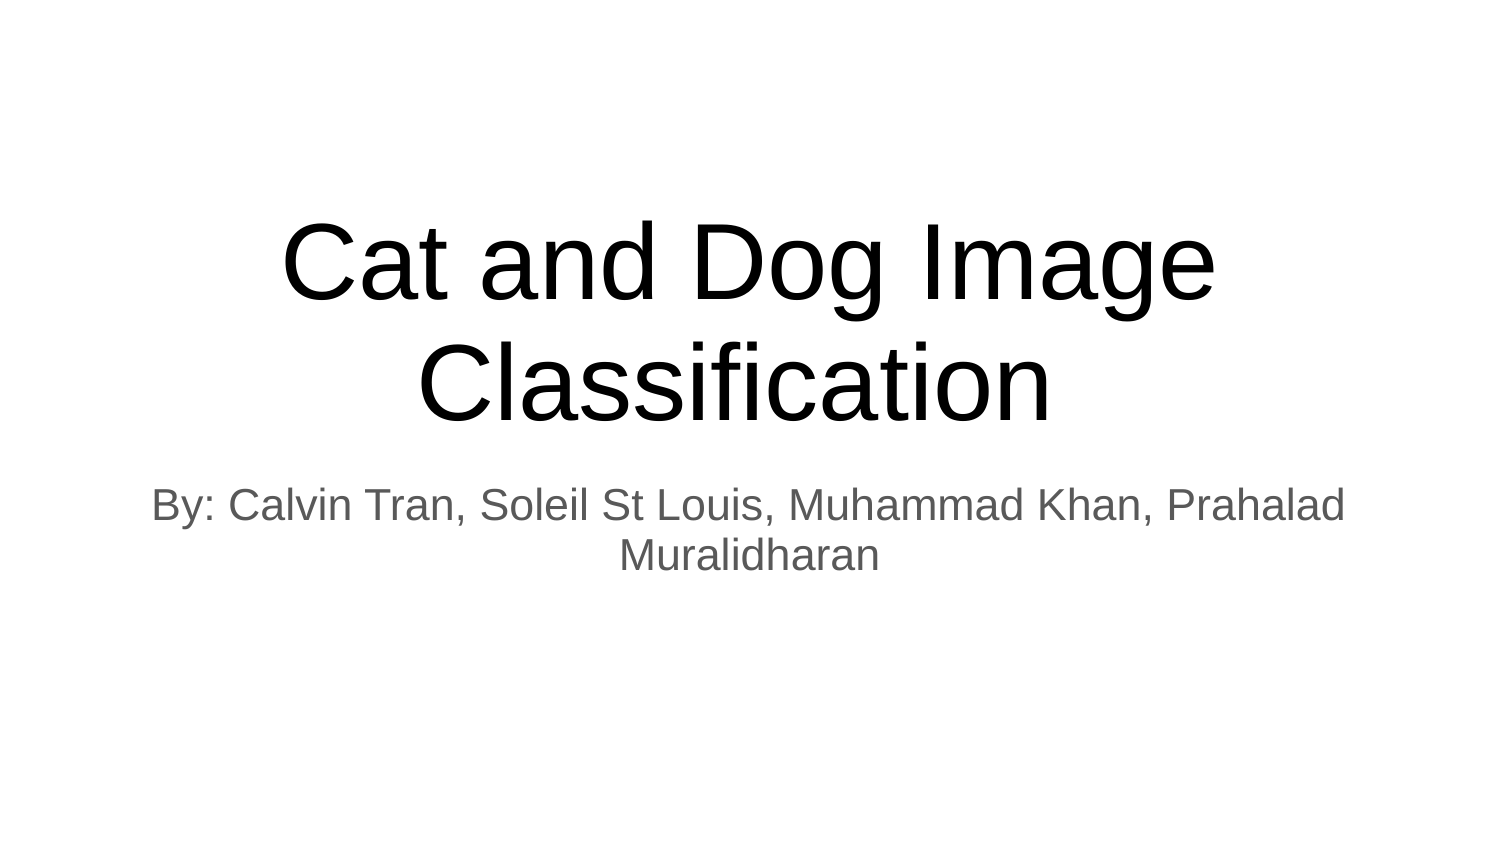

# Cat and Dog Image Classification
By: Calvin Tran, Soleil St Louis, Muhammad Khan, Prahalad Muralidharan